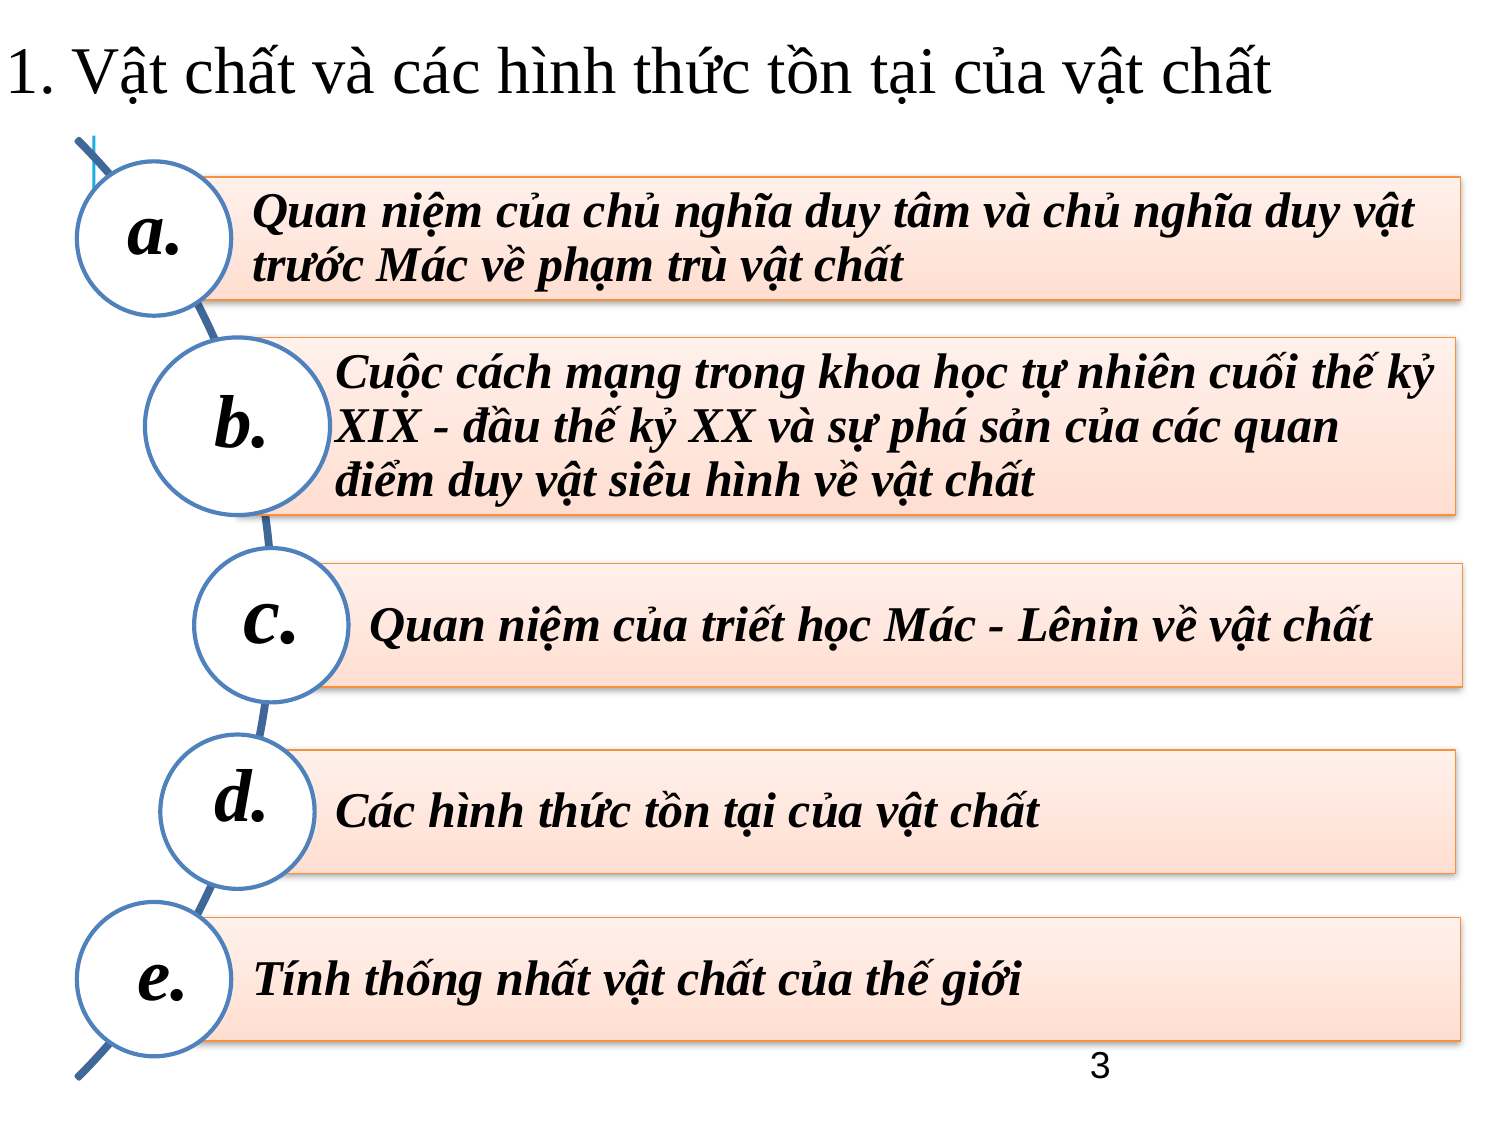

# 1. Vật chất và các hình thức tồn tại của vật chất
Quan niệm của chủ nghĩa duy tâm và chủ nghĩa duy vật trước Mác về phạm trù vật chất
Cuộc cách mạng trong khoa học tự nhiên cuối thế kỷ XIX - đầu thế kỷ XX và sự phá sản của các quan điểm duy vật siêu hình về vật chất
Quan niệm của triết học Mác - Lênin về vật chất
Các hình thức tồn tại của vật chất
Tính thống nhất vật chất của thế giới
a.
b.
c.
d.
e.
3